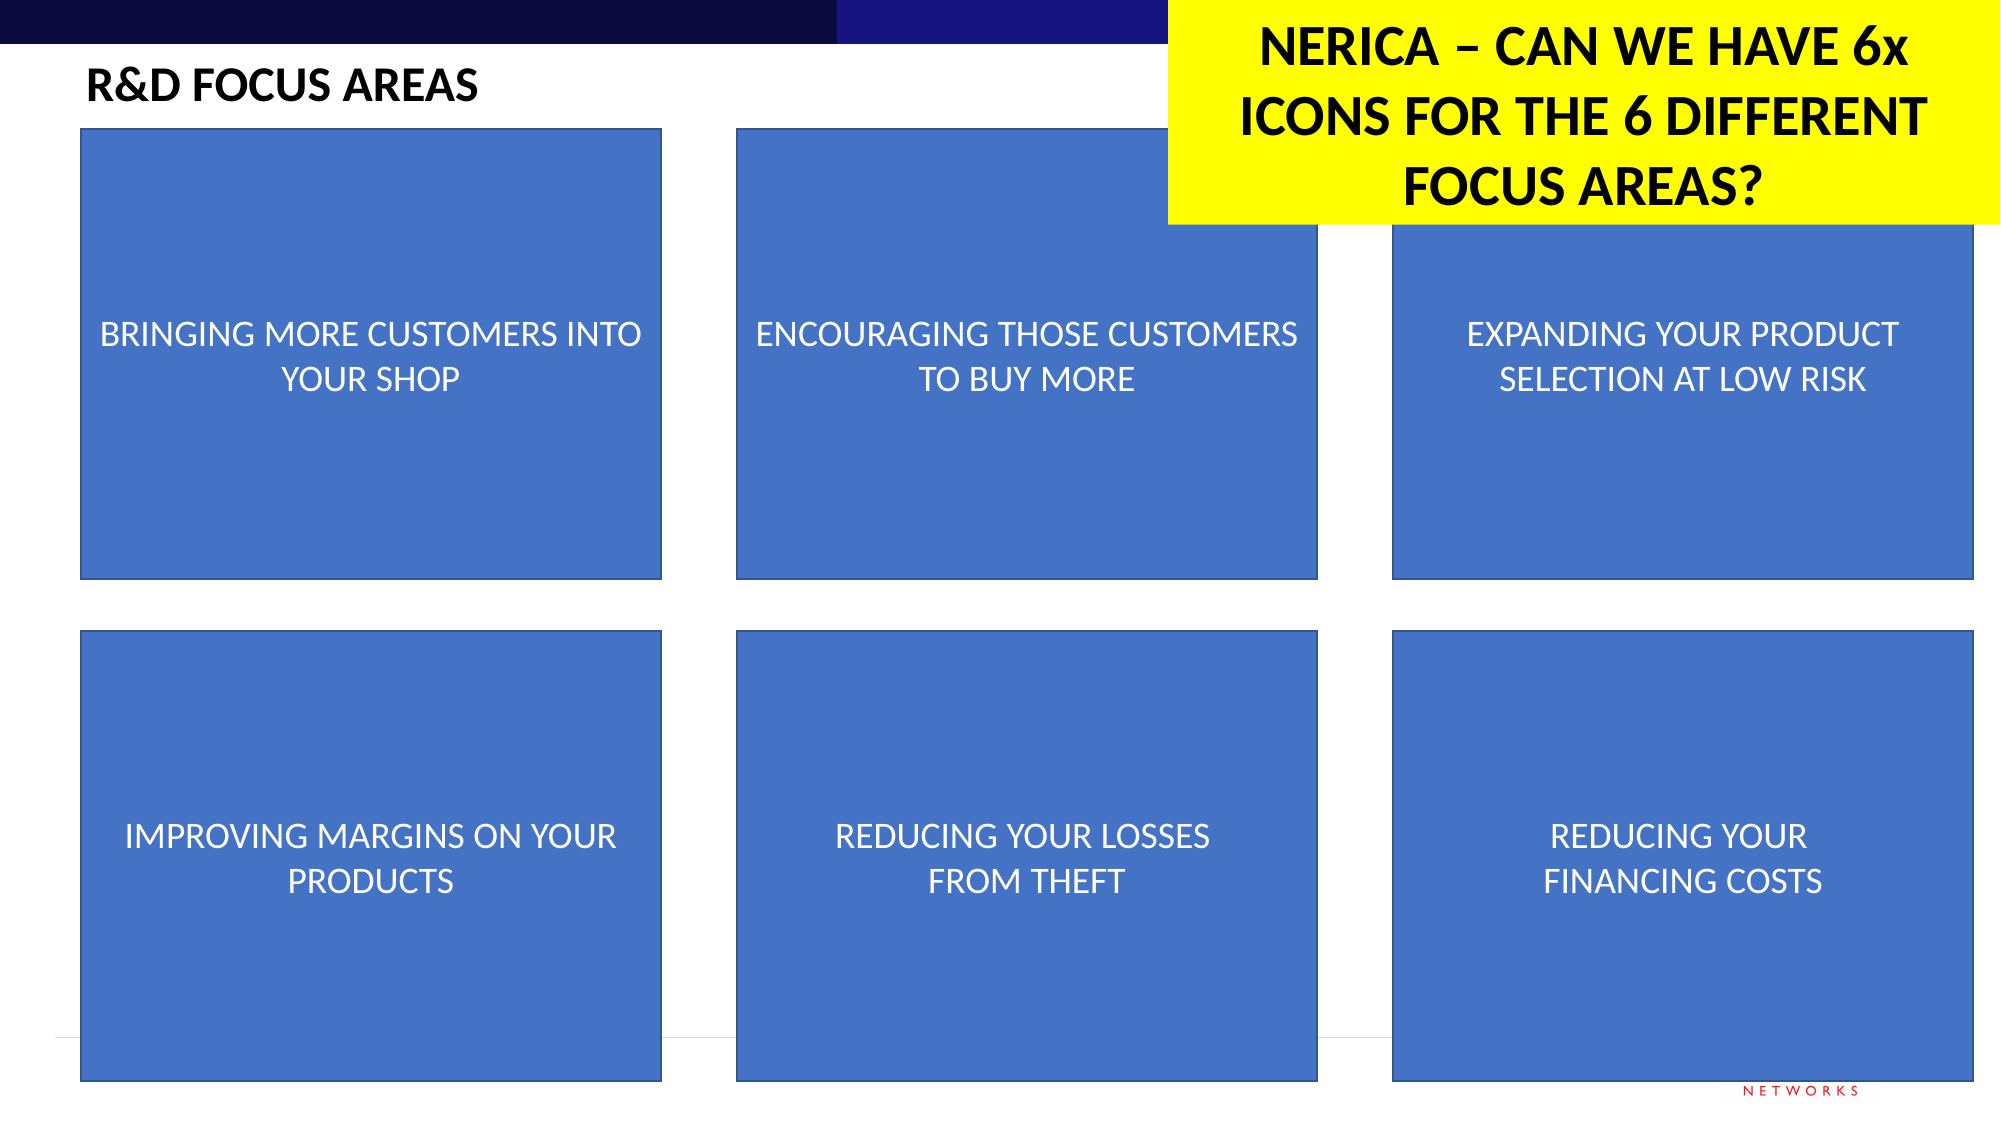

NERICA – CAN WE HAVE 6x ICONS FOR THE 6 DIFFERENT FOCUS AREAS?
R&D FOCUS AREAS
BRINGING MORE CUSTOMERS INTO YOUR SHOP
ENCOURAGING THOSE CUSTOMERS TO BUY MORE
EXPANDING YOUR PRODUCT SELECTION AT LOW RISK
IMPROVING MARGINS ON YOUR PRODUCTS
REDUCING YOUR
FINANCING COSTS
REDUCING YOUR LOSSES
FROM THEFT